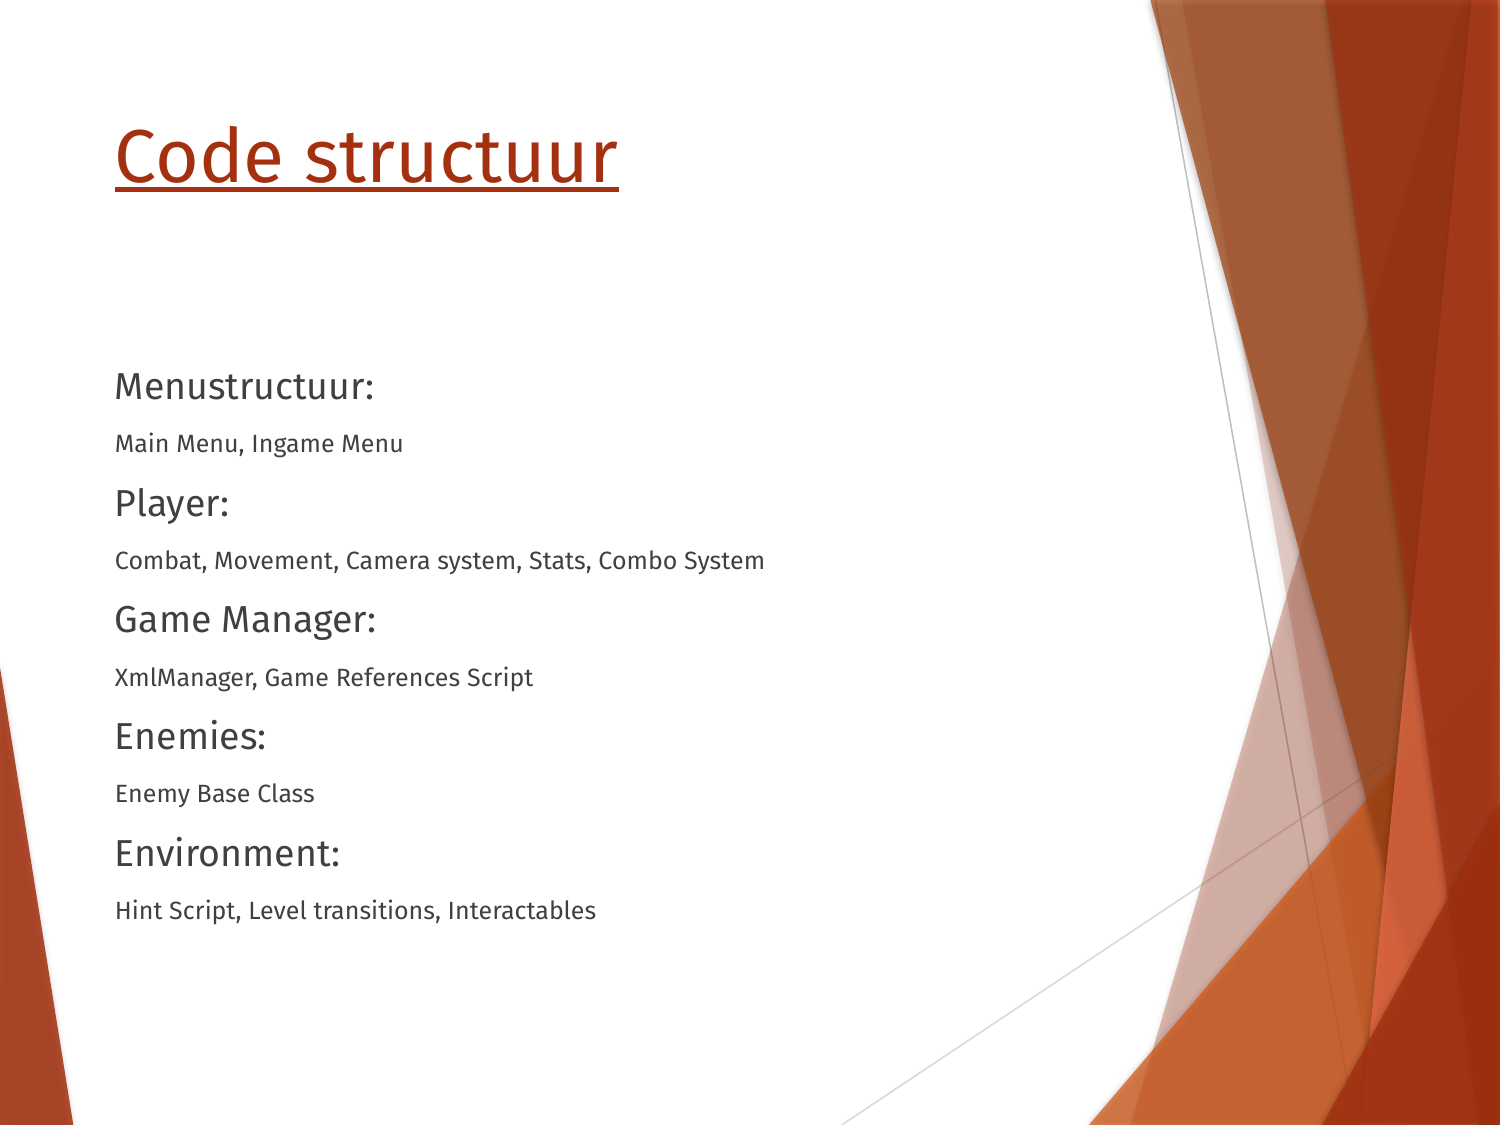

# Code structuur
Menustructuur:
Main Menu, Ingame Menu
Player:
Combat, Movement, Camera system, Stats, Combo System
Game Manager:
XmlManager, Game References Script
Enemies:
Enemy Base Class
Environment:
Hint Script, Level transitions, Interactables